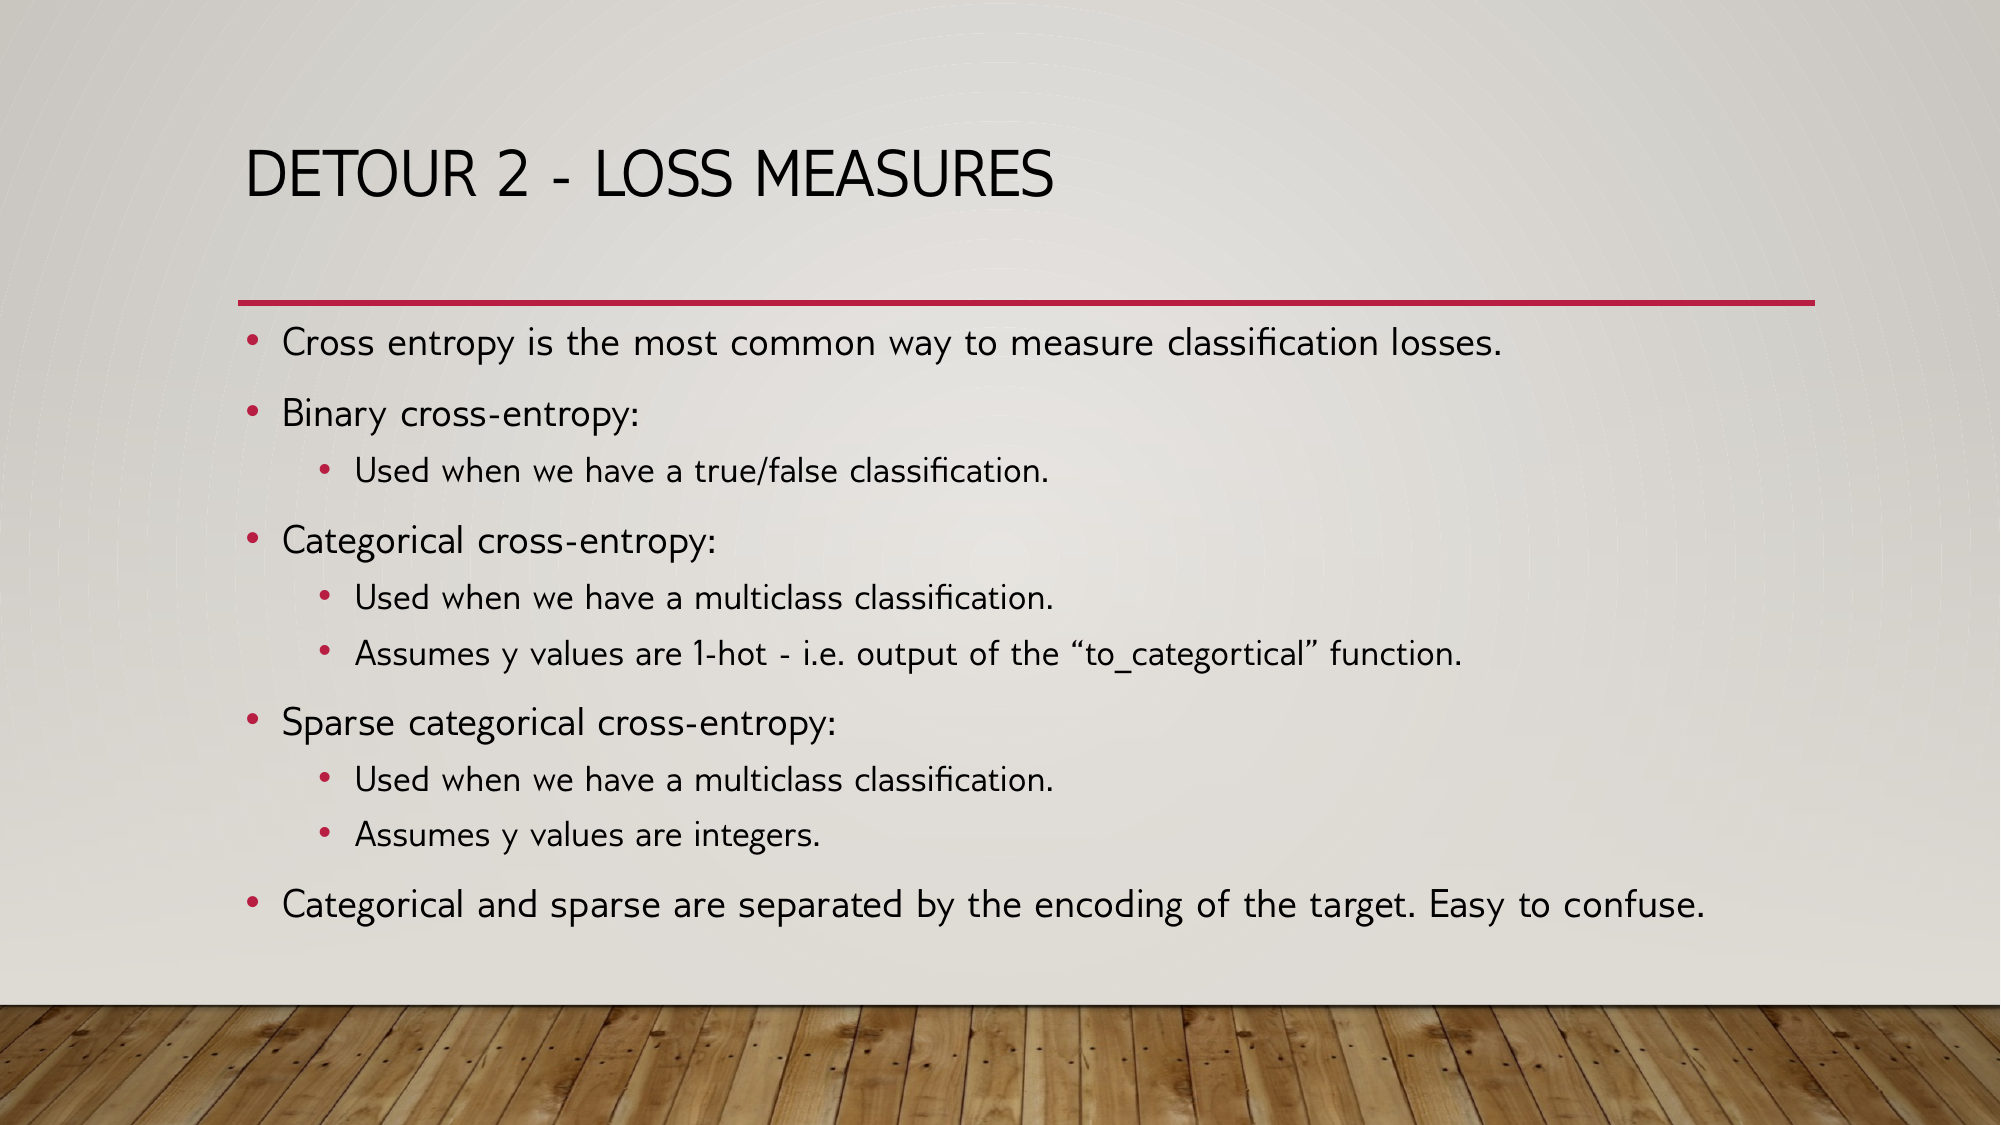

# Detour 2 - Loss Measures
Cross entropy is the most common way to measure classification losses.
Binary cross-entropy:
Used when we have a true/false classification.
Categorical cross-entropy:
Used when we have a multiclass classification.
Assumes y values are 1-hot - i.e. output of the “to_categortical” function.
Sparse categorical cross-entropy:
Used when we have a multiclass classification.
Assumes y values are integers.
Categorical and sparse are separated by the encoding of the target. Easy to confuse.